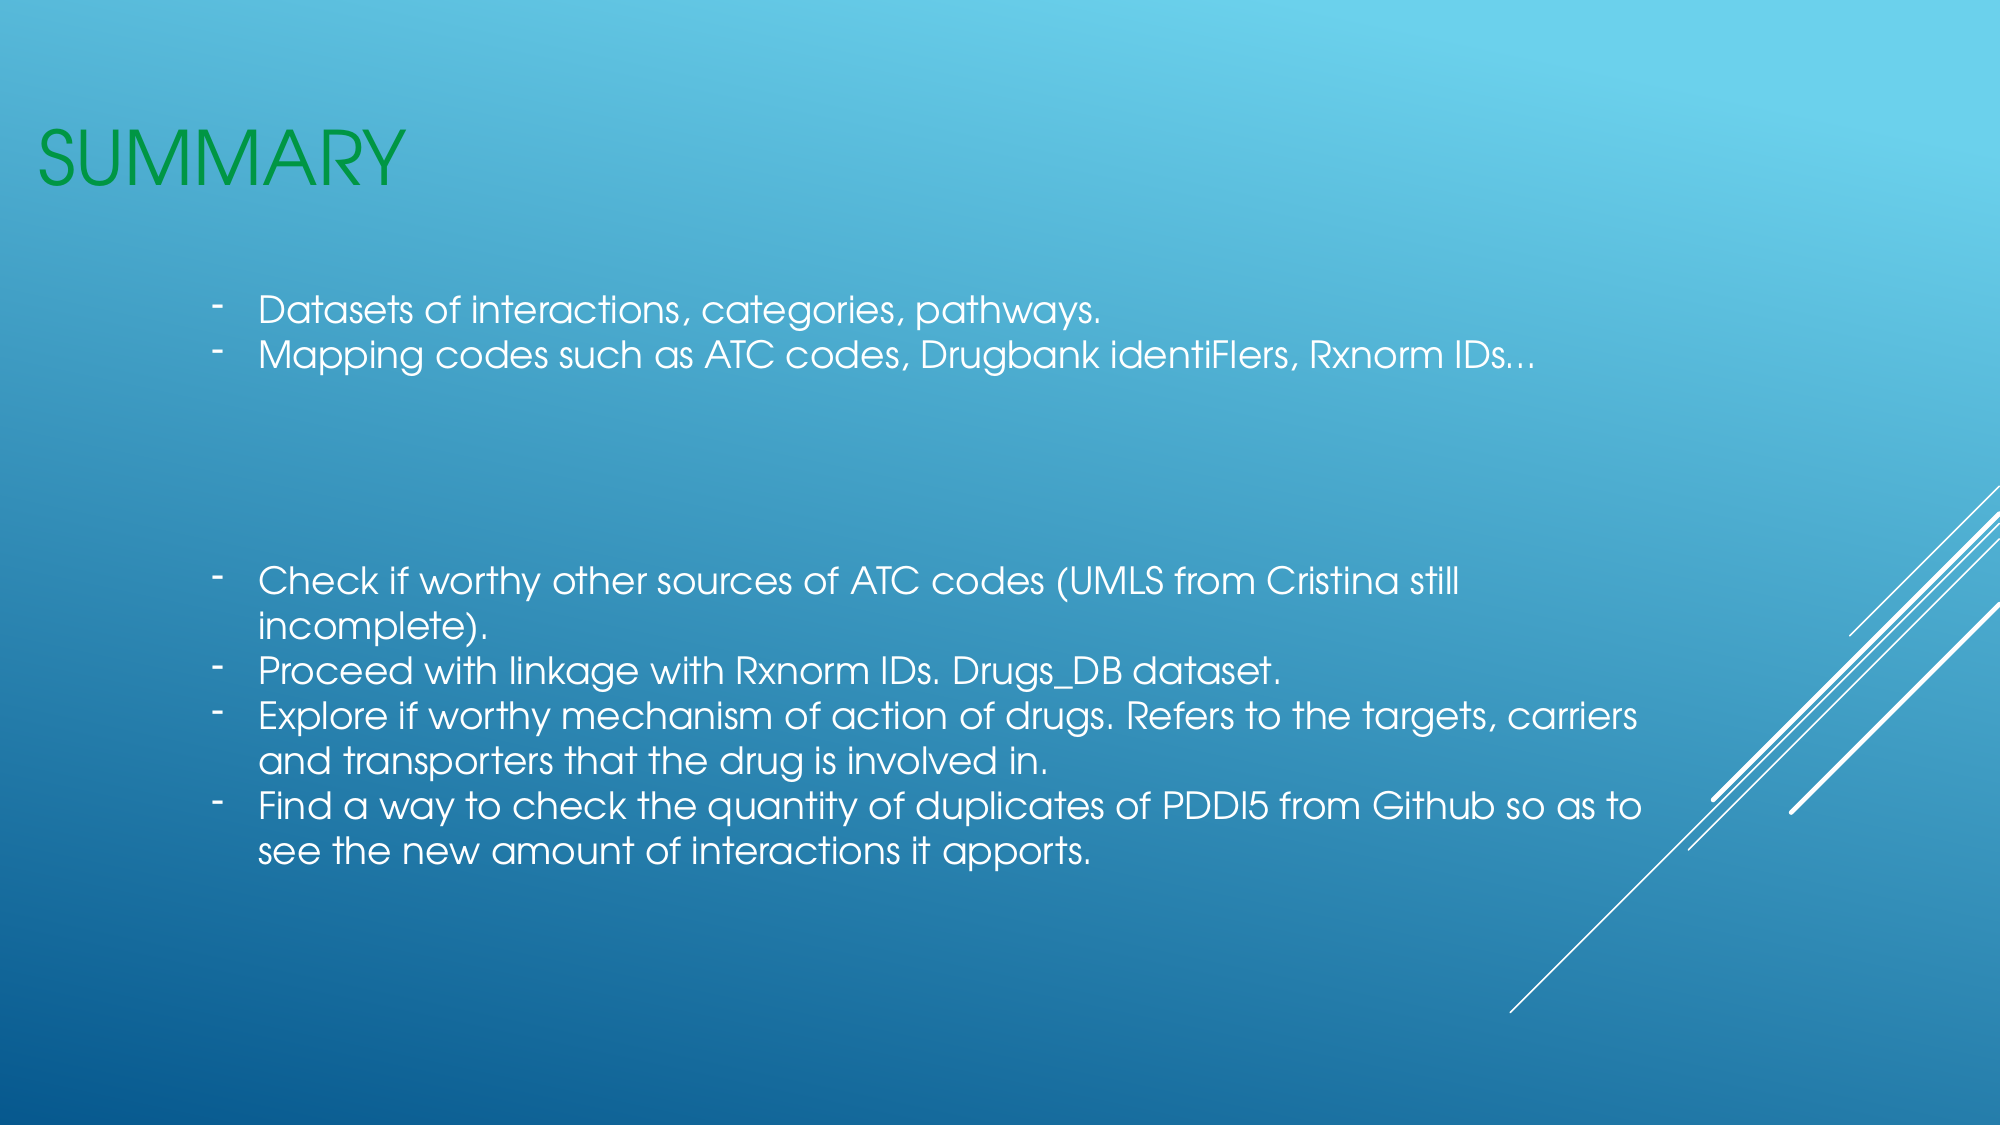

# SUMMARY
Datasets of interactions, categories, pathways.
Mapping codes such as ATC codes, Drugbank identiFIers, Rxnorm IDs…
Check if worthy other sources of ATC codes (UMLS from Cristina still incomplete).
Proceed with linkage with Rxnorm IDs. Drugs_DB dataset.
Explore if worthy mechanism of action of drugs. Refers to the targets, carriers and transporters that the drug is involved in.
Find a way to check the quantity of duplicates of PDDI5 from Github so as to see the new amount of interactions it apports.